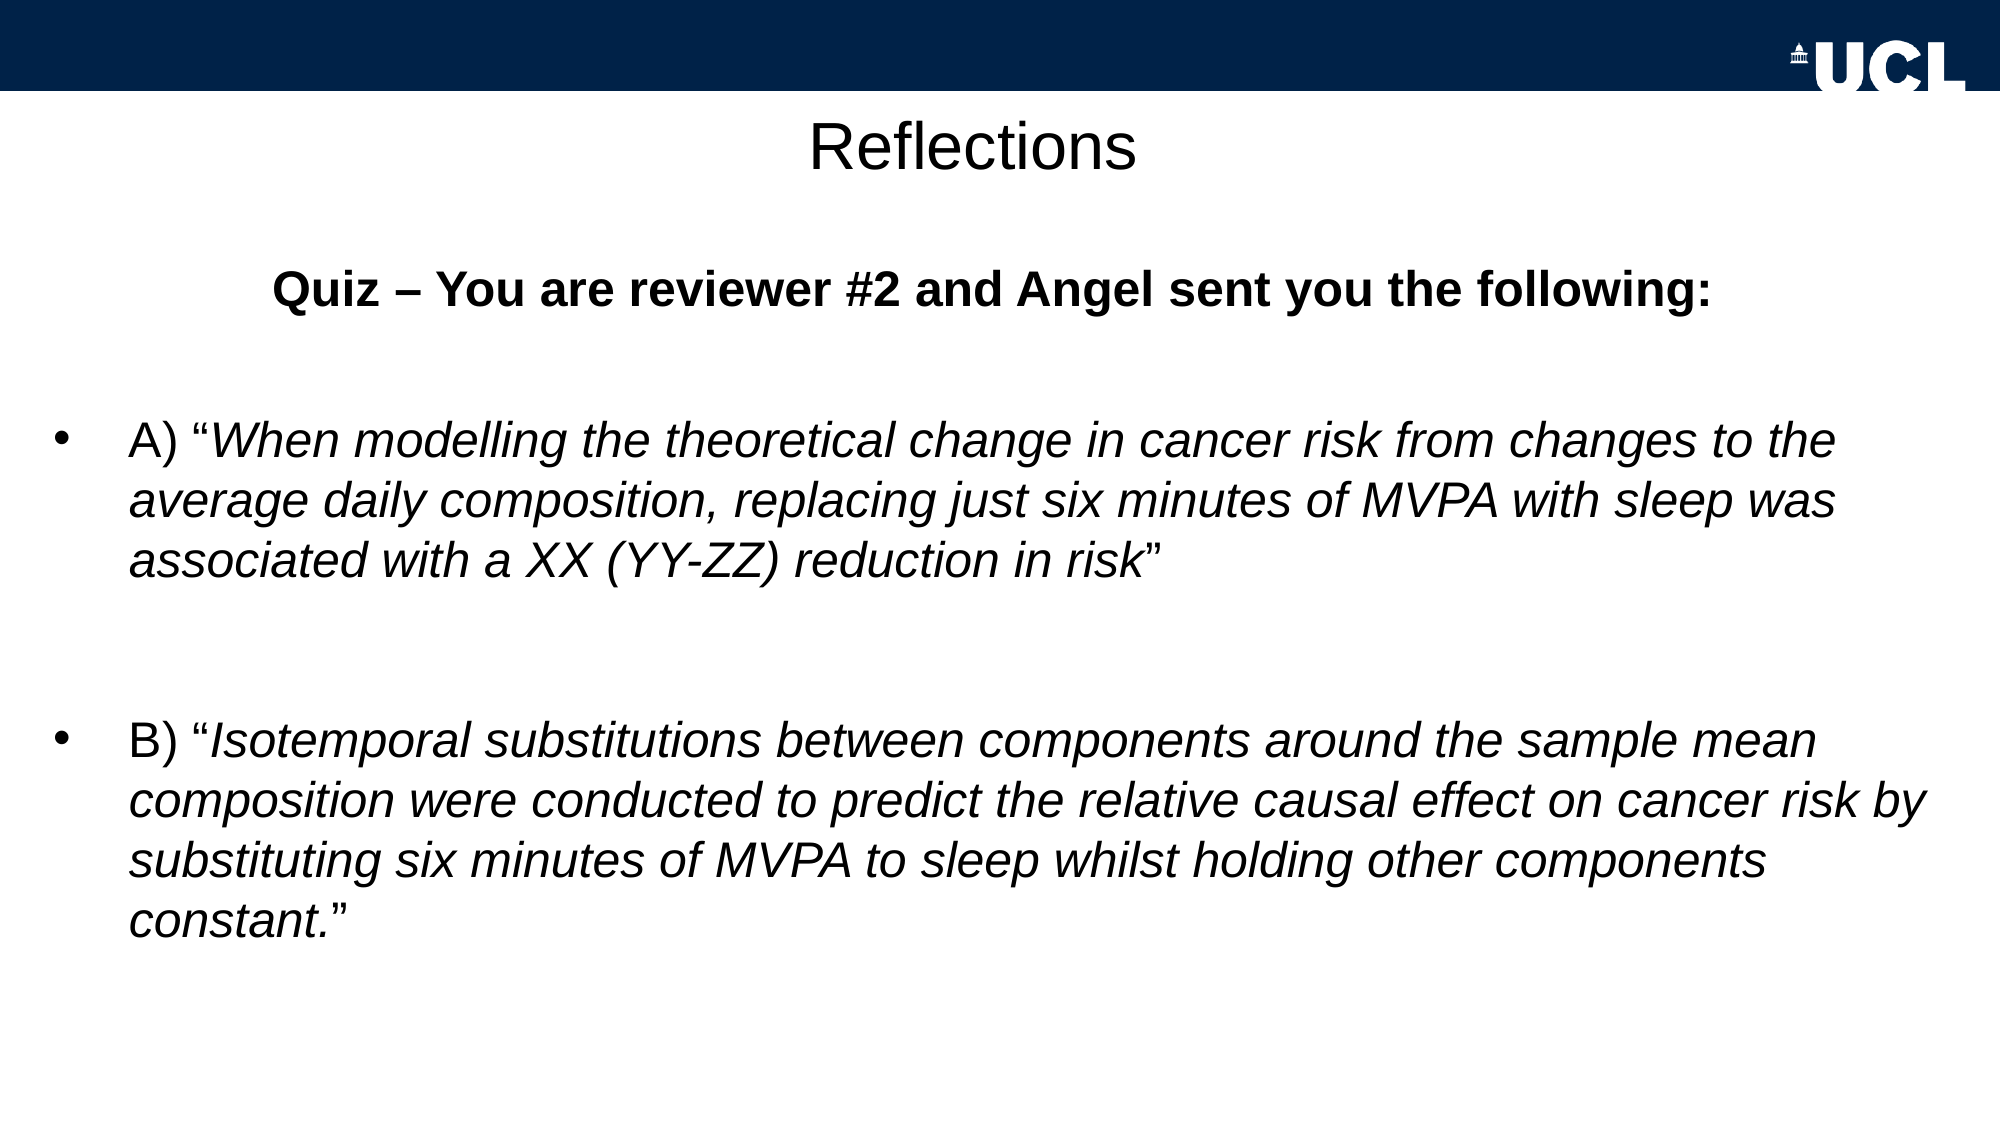

Reflections
Quiz – You are reviewer #2 and Angel sent you the following:

A) “When modelling the theoretical change in cancer risk from changes to the average daily composition, replacing just six minutes of MVPA with sleep was associated with a XX (YY-ZZ) reduction in risk”

B) “Isotemporal substitutions between components around the sample mean composition were conducted to predict the relative causal effect on cancer risk by substituting six minutes of MVPA to sleep whilst holding other components constant.”